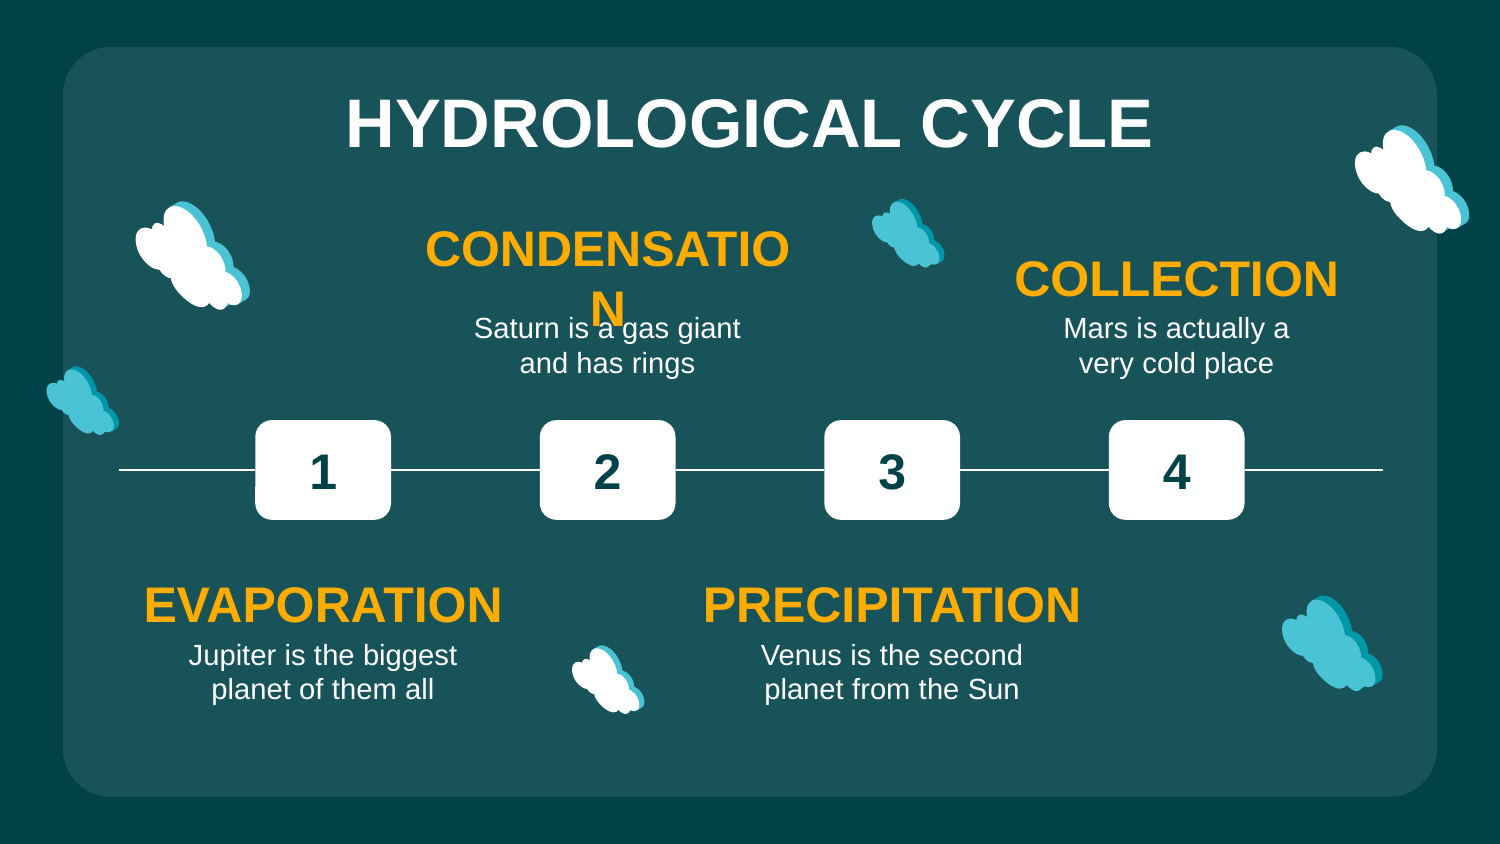

# HYDROLOGICAL CYCLE

COLLECTION
CONDENSATION
Mars is actually a very cold place
Saturn is a gas giant and has rings

1
2
3
4

EVAPORATION
PRECIPITATION

Jupiter is the biggest planet of them all
Venus is the second planet from the Sun